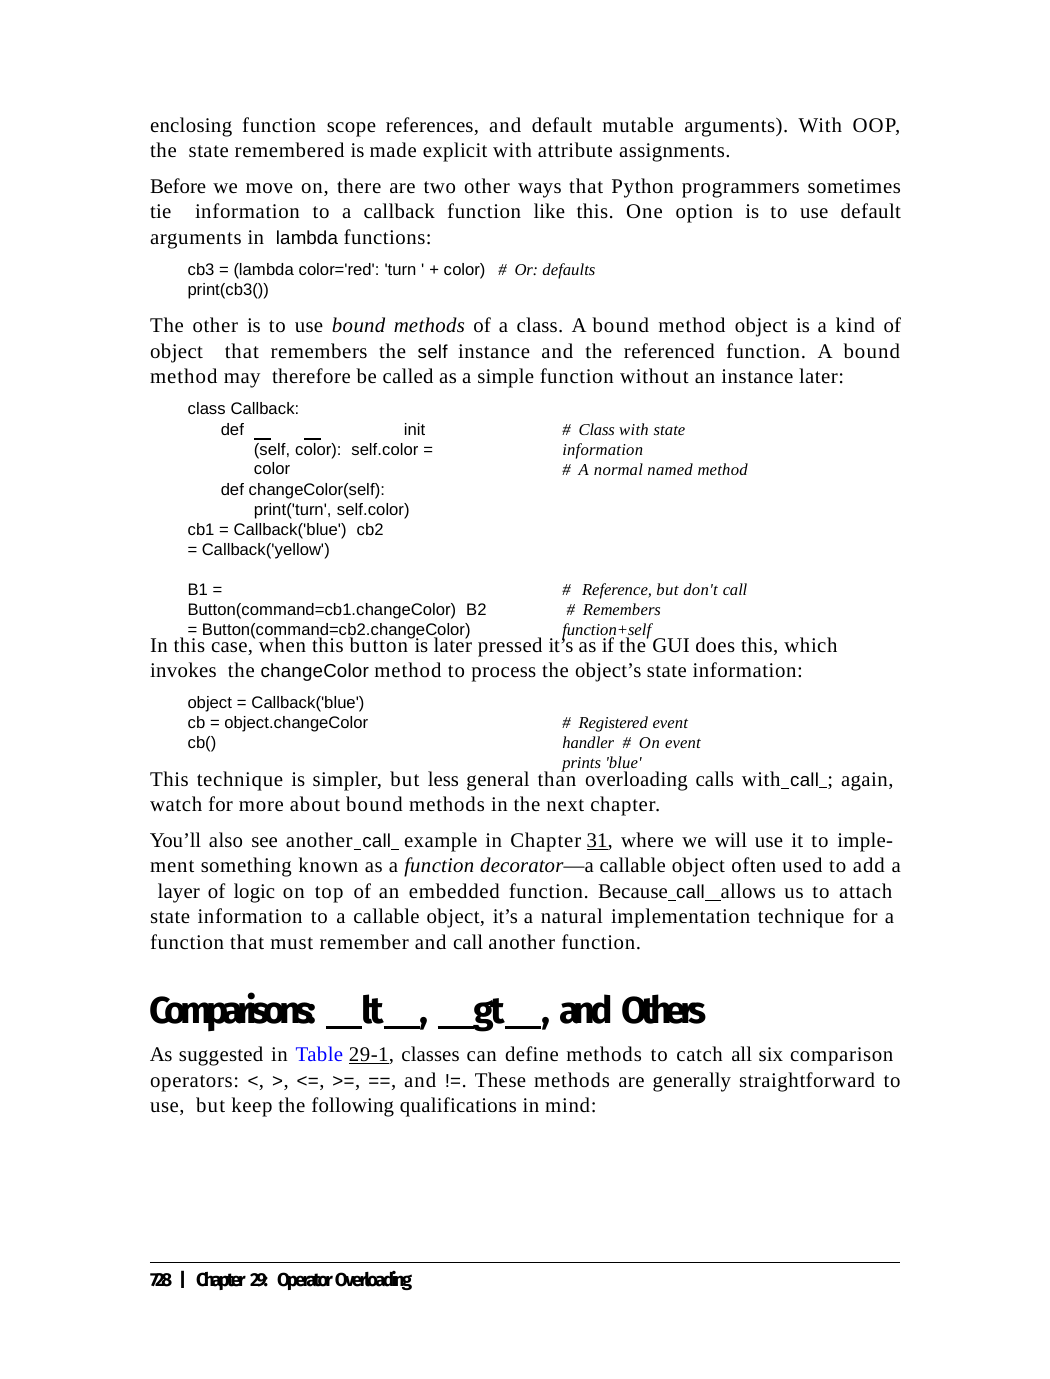

enclosing function scope references, and default mutable arguments). With OOP, the  state remembered is made explicit with attribute assignments.
Before we move on, there are two other ways that Python programmers sometimes tie  information to a callback function like this. One option is to use default arguments in  lambda functions:
cb3 = (lambda color='red': 'turn ' + color) # Or: defaults
print(cb3())
The other is to use bound methods of a class. A bound method object is a kind of object  that remembers the self instance and the referenced function. A bound method may  therefore be called as a simple function without an instance later:
class Callback:
def		init (self, color):  self.color = color
def changeColor(self):  print('turn', self.color)
# Class with state information

# A normal named method
cb1 = Callback('blue')  cb2 = Callback('yellow')
B1 = Button(command=cb1.changeColor)  B2 = Button(command=cb2.changeColor)
# Reference, but don't call  # Remembers function+self
In this case, when this button is later pressed it’s as if the GUI does this, which invokes  the changeColor method to process the object’s state information:
object = Callback('blue')
cb = object.changeColor  cb()
# Registered event handler  # On event prints 'blue'
This technique is simpler, but less general than overloading calls with call ; again,  watch for more about bound methods in the next chapter.
You’ll also see another call example in Chapter 31, where we will use it to imple-  ment something known as a function decorator—a callable object often used to add a  layer of logic on top of an embedded function. Because call  allows us to attach  state information to a callable object, it’s a natural implementation technique for a  function that must remember and call another function.

Comparisons:     lt    ,     gt    , and Others
As suggested in Table 29-1, classes can define methods to catch all six comparison  operators: <, >, <=, >=, ==, and !=. These methods are generally straightforward to use,  but keep the following qualifications in mind:

728  |  Chapter 29:  Operator Overloading